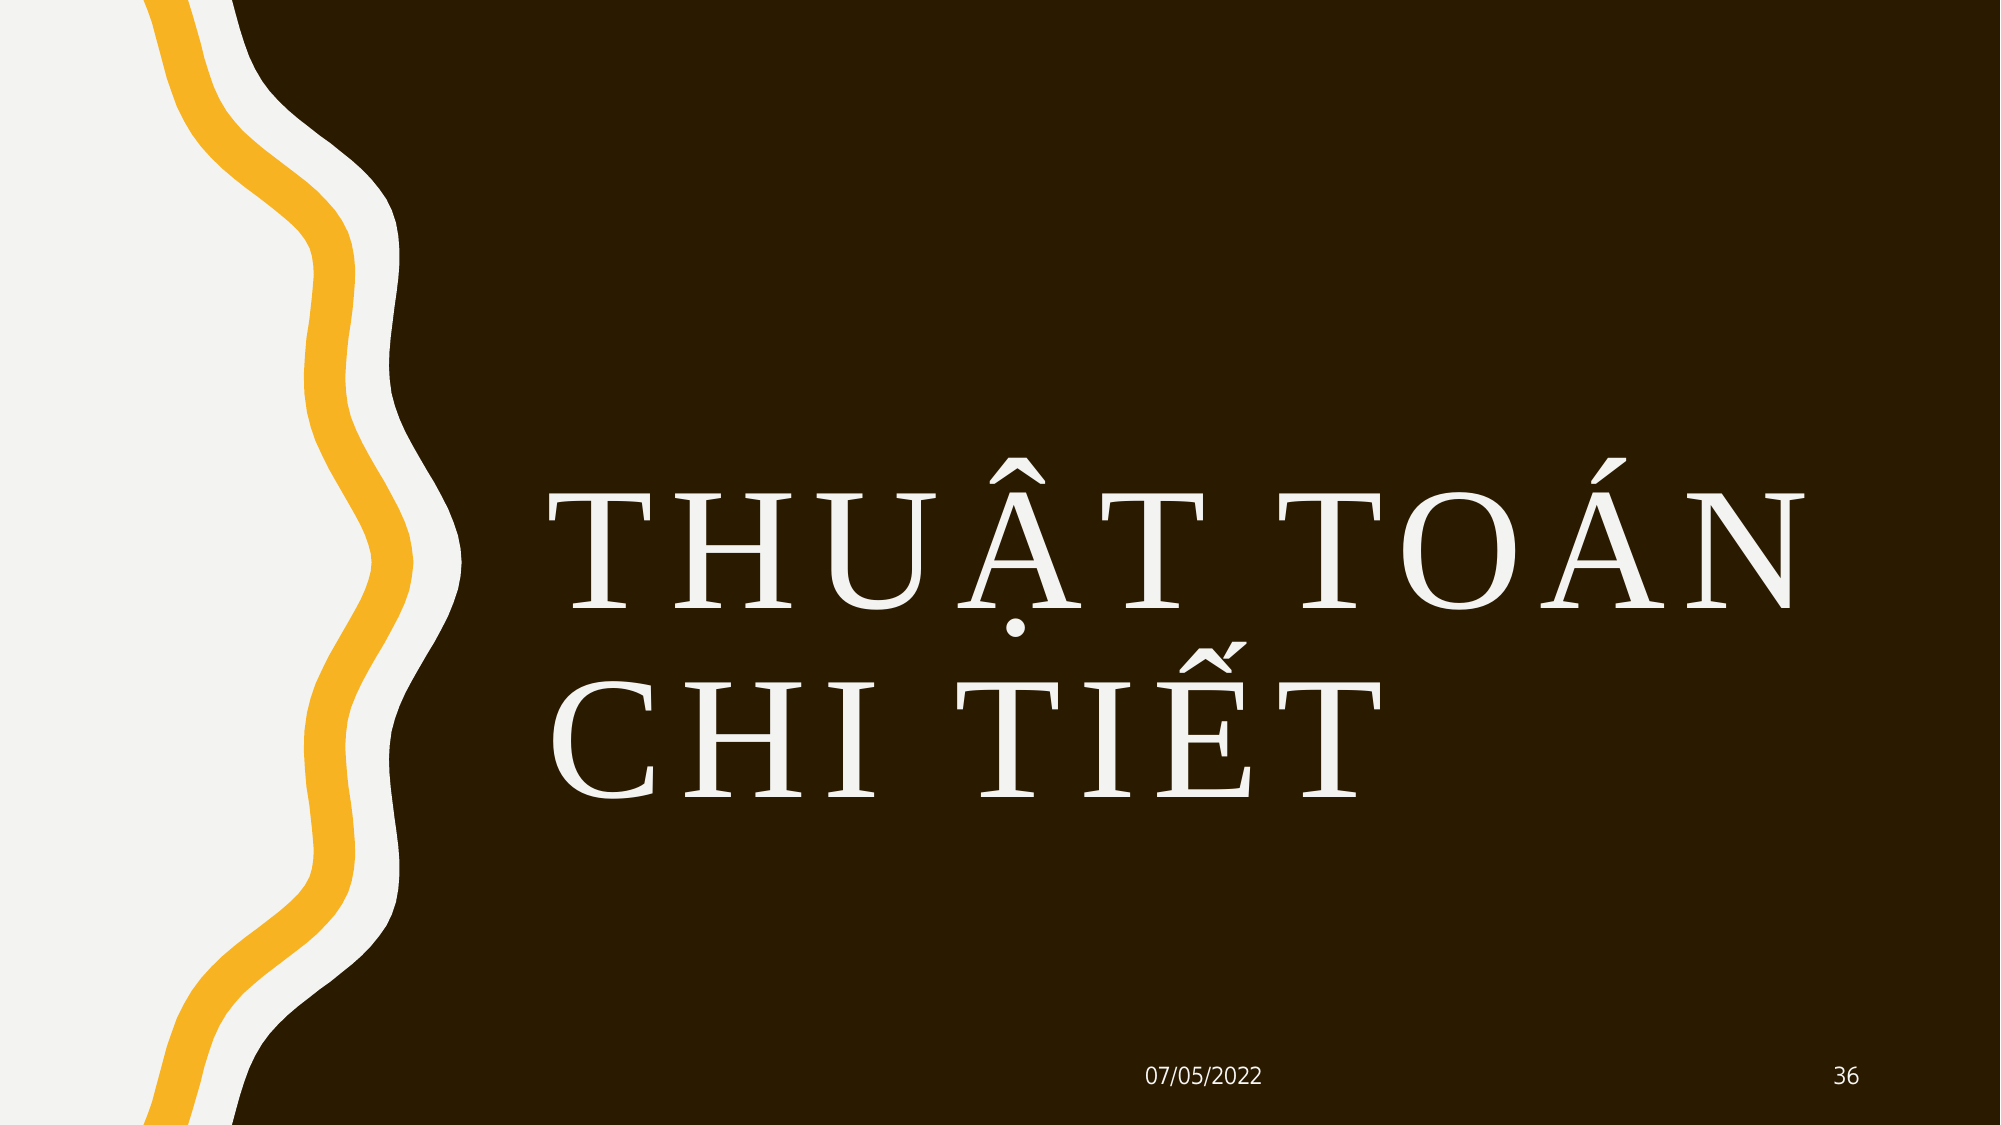

# Thuật toán chi tiết

07/05/2022
36